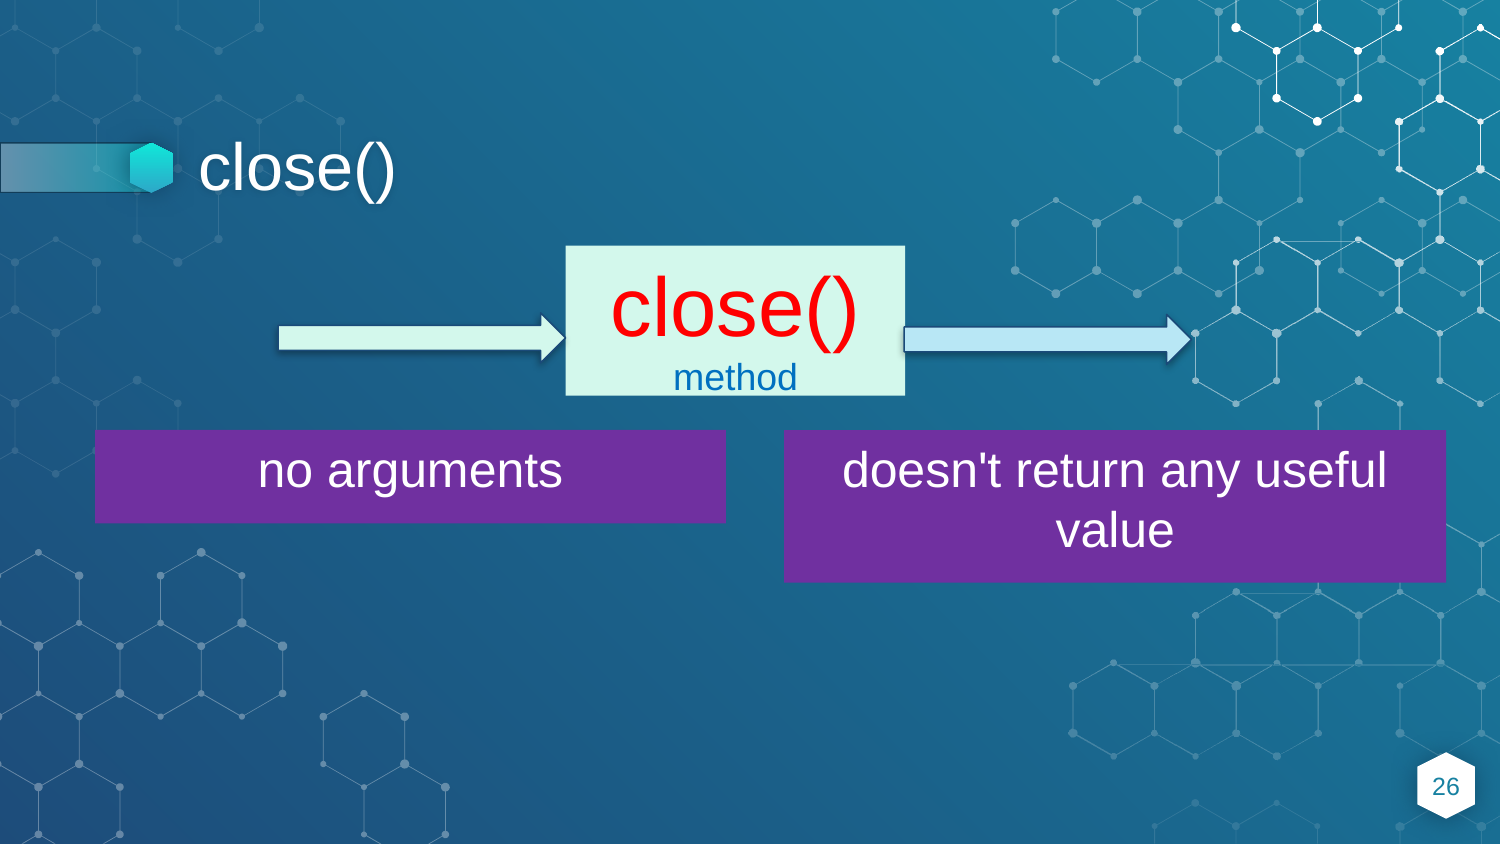

# close()
close()
method

no arguments
doesn't return any useful value
26